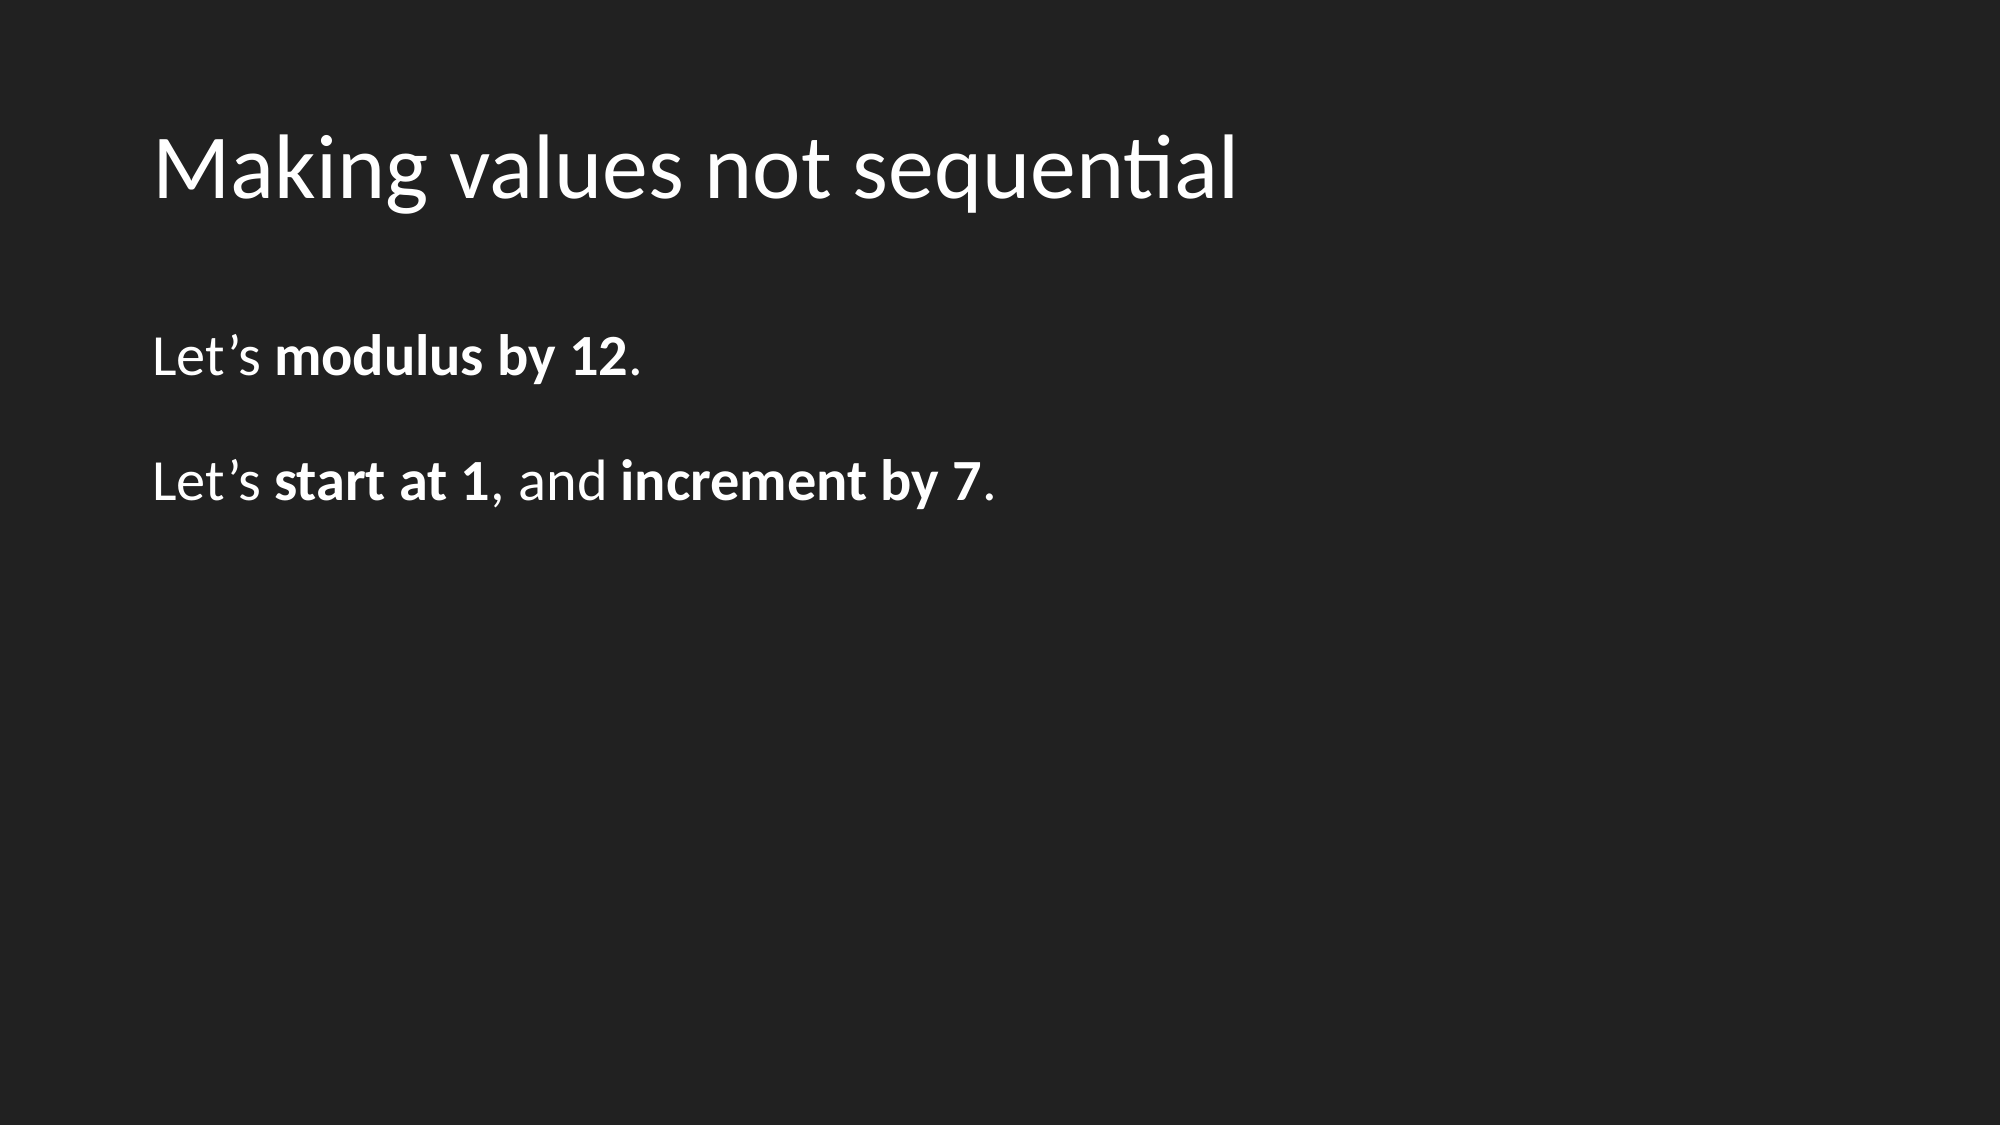

# Making values not sequential
Let’s modulus by 12.
Let’s start at 1, and increment by 7.